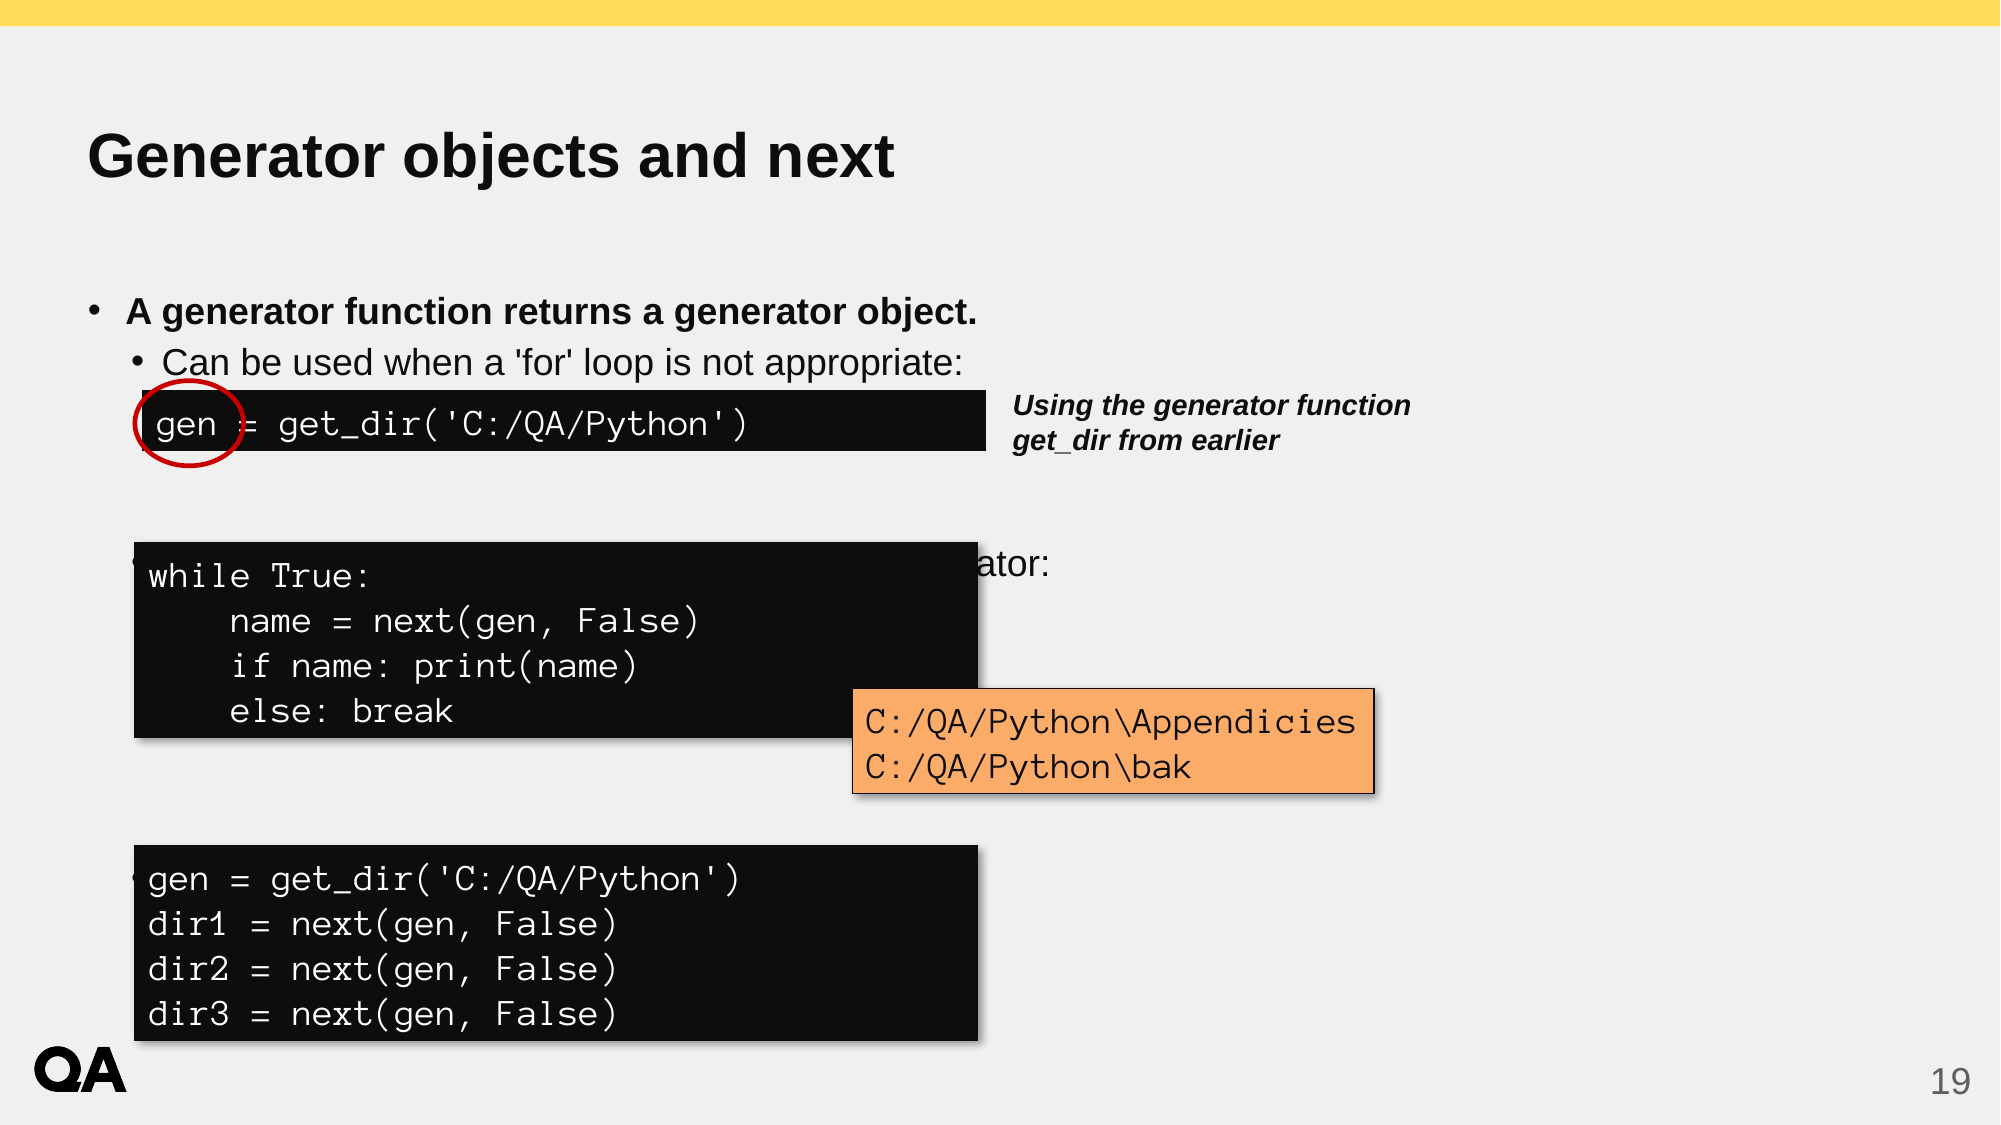

# Generator objects and next
A generator function returns a generator object.
Can be used when a 'for' loop is not appropriate:

The next built-in gets the next item from a generator:

A loop does not have to be used:

Using the generator function get_dir from earlier

gen = get_dir('C:/QA/Python')
while True:
    name = next(gen, False)
    if name: print(name)
    else: break
C:/QA/Python\Appendicies
C:/QA/Python\bak
gen = get_dir('C:/QA/Python')
dir1 = next(gen, False)
dir2 = next(gen, False)
dir3 = next(gen, False)
19